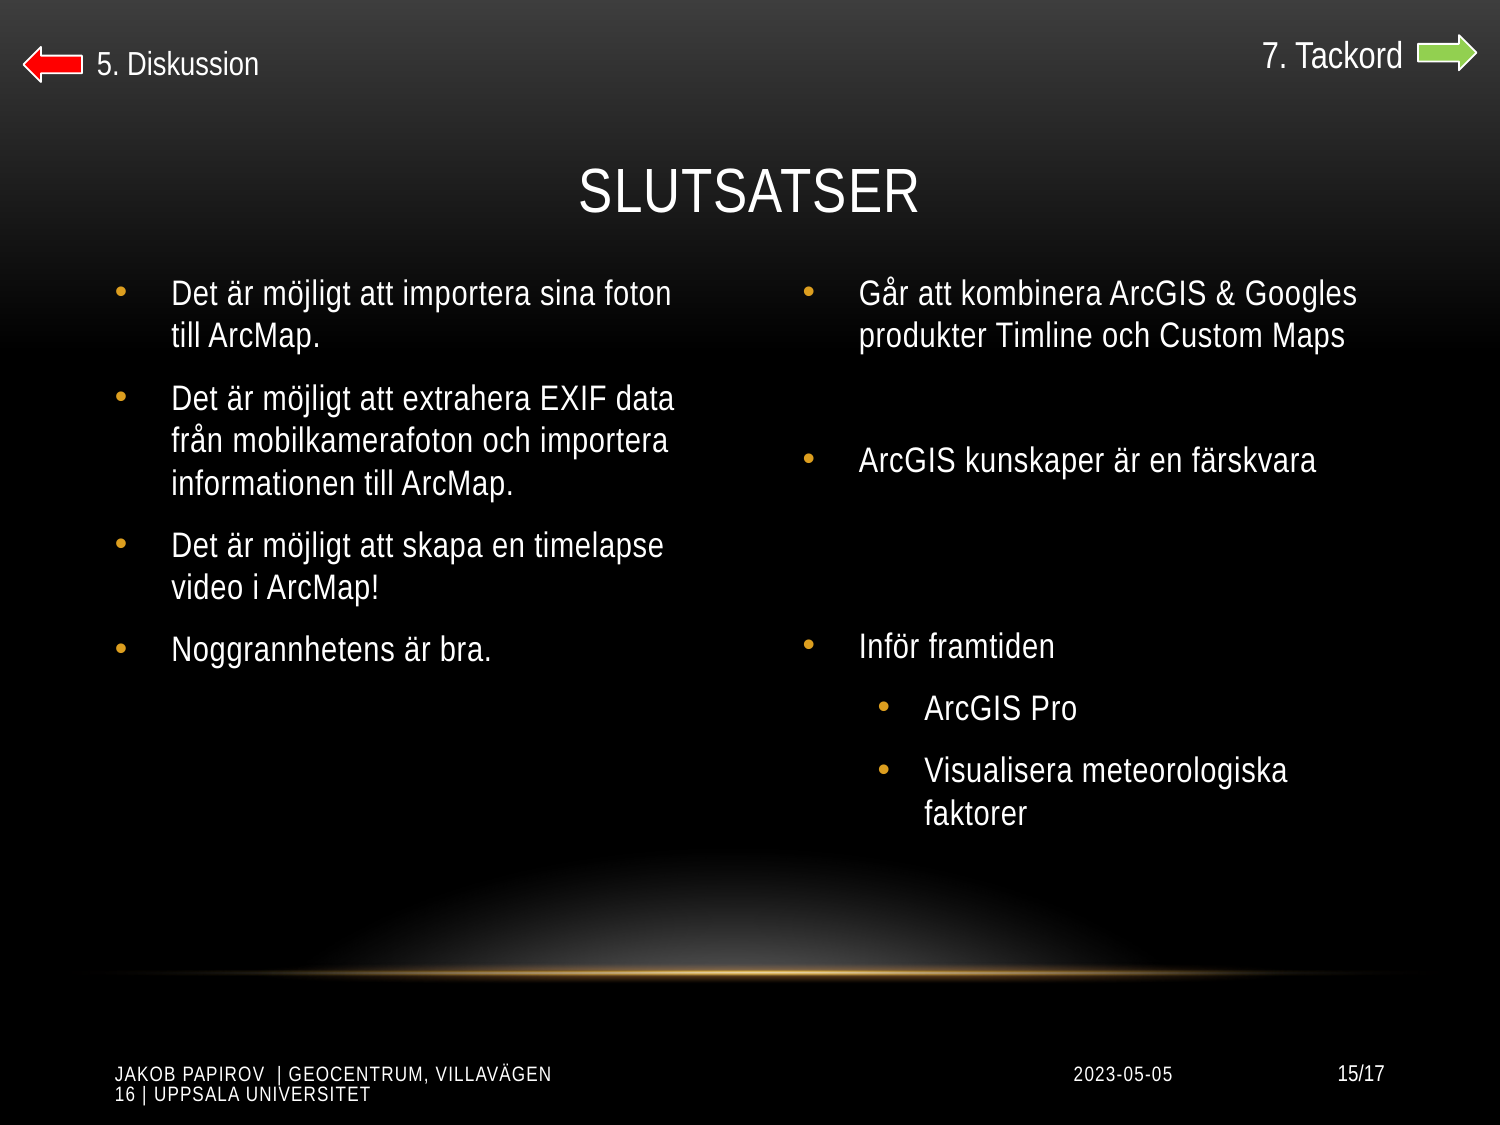

7. Tackord
5. Diskussion

# Slutsatser

Det är möjligt att importera sina foton till ArcMap.
Det är möjligt att extrahera EXIF data från mobilkamerafoton och importera informationen till ArcMap.
Det är möjligt att skapa en timelapse video i ArcMap!
Noggrannhetens är bra.

Går att kombinera ArcGIS & Googles produkter Timline och Custom Maps

ArcGIS kunskaper är en färskvara

Inför framtiden
ArcGIS Pro
Visualisera meteorologiska faktorer
Jakob Papirov  | Geocentrum, Villavägen 16 | Uppsala Universitet
2023-05-05
15/17